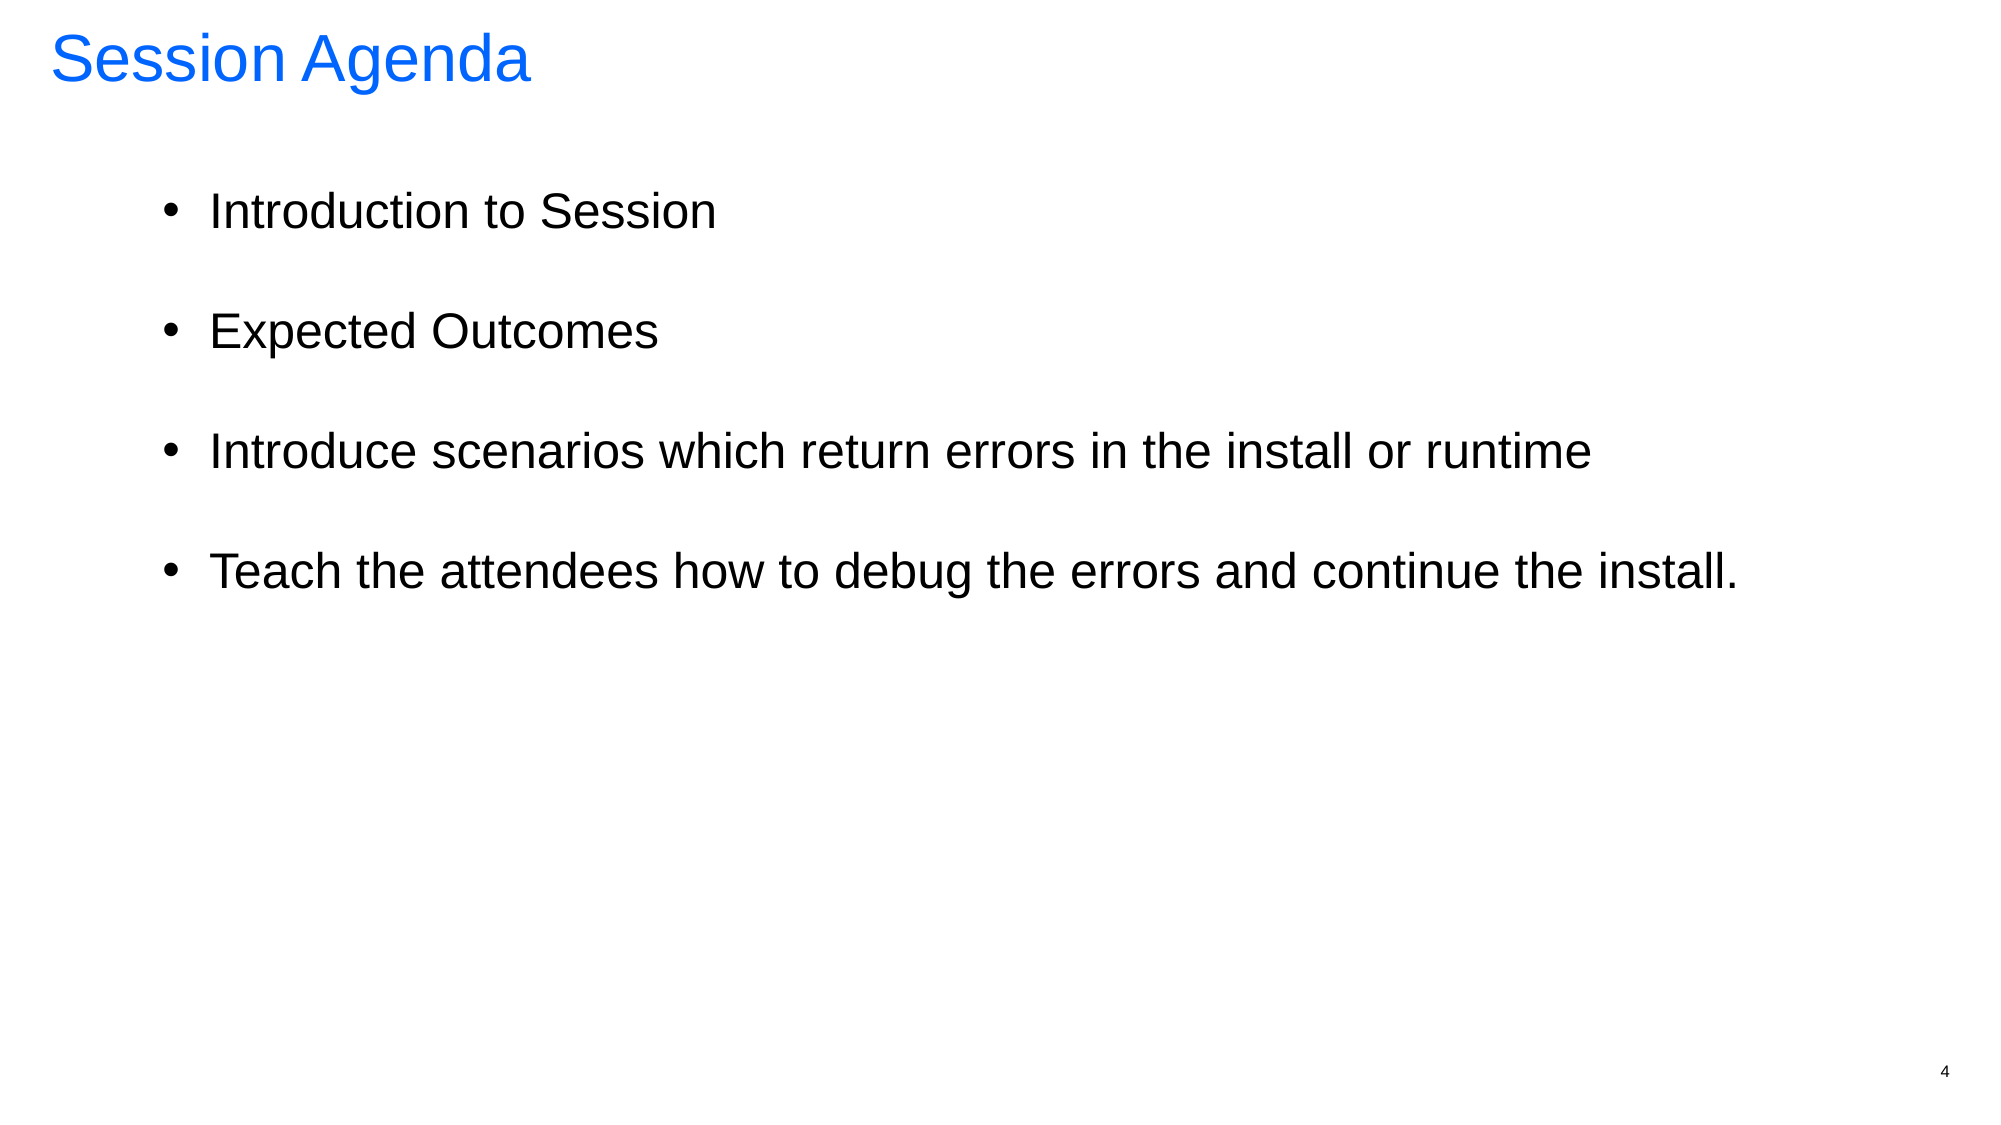

# Session Agenda
Introduction to Session​

Expected Outcomes​

Introduce scenarios which return errors in the install or runtime

Teach the attendees how to debug the errors and continue the install.

4